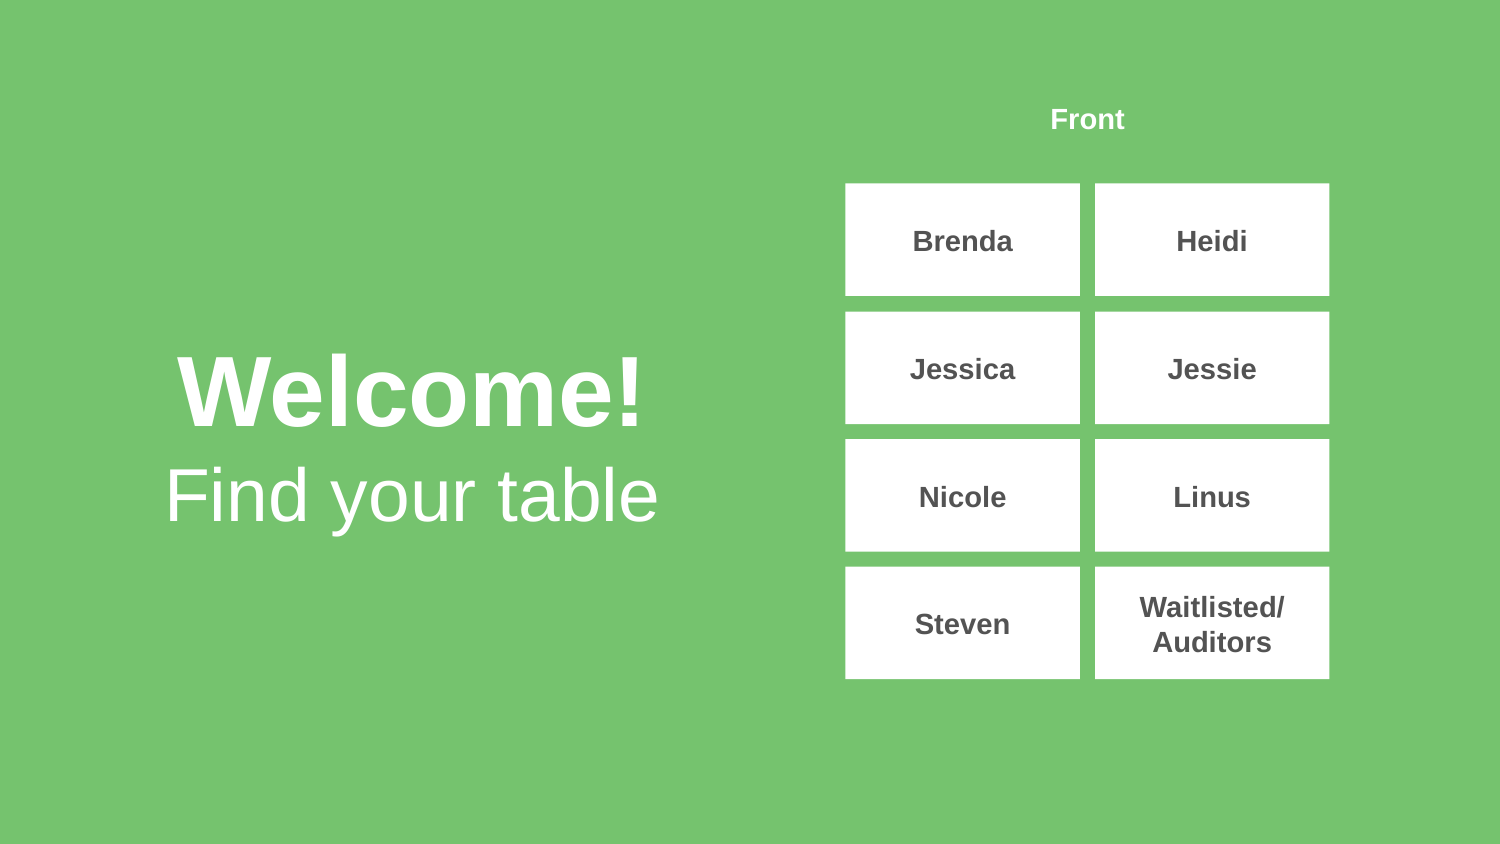

Front
Brenda
Heidi
Jessica
Jessie
Nicole
Linus
Steven
Waitlisted/
Auditors